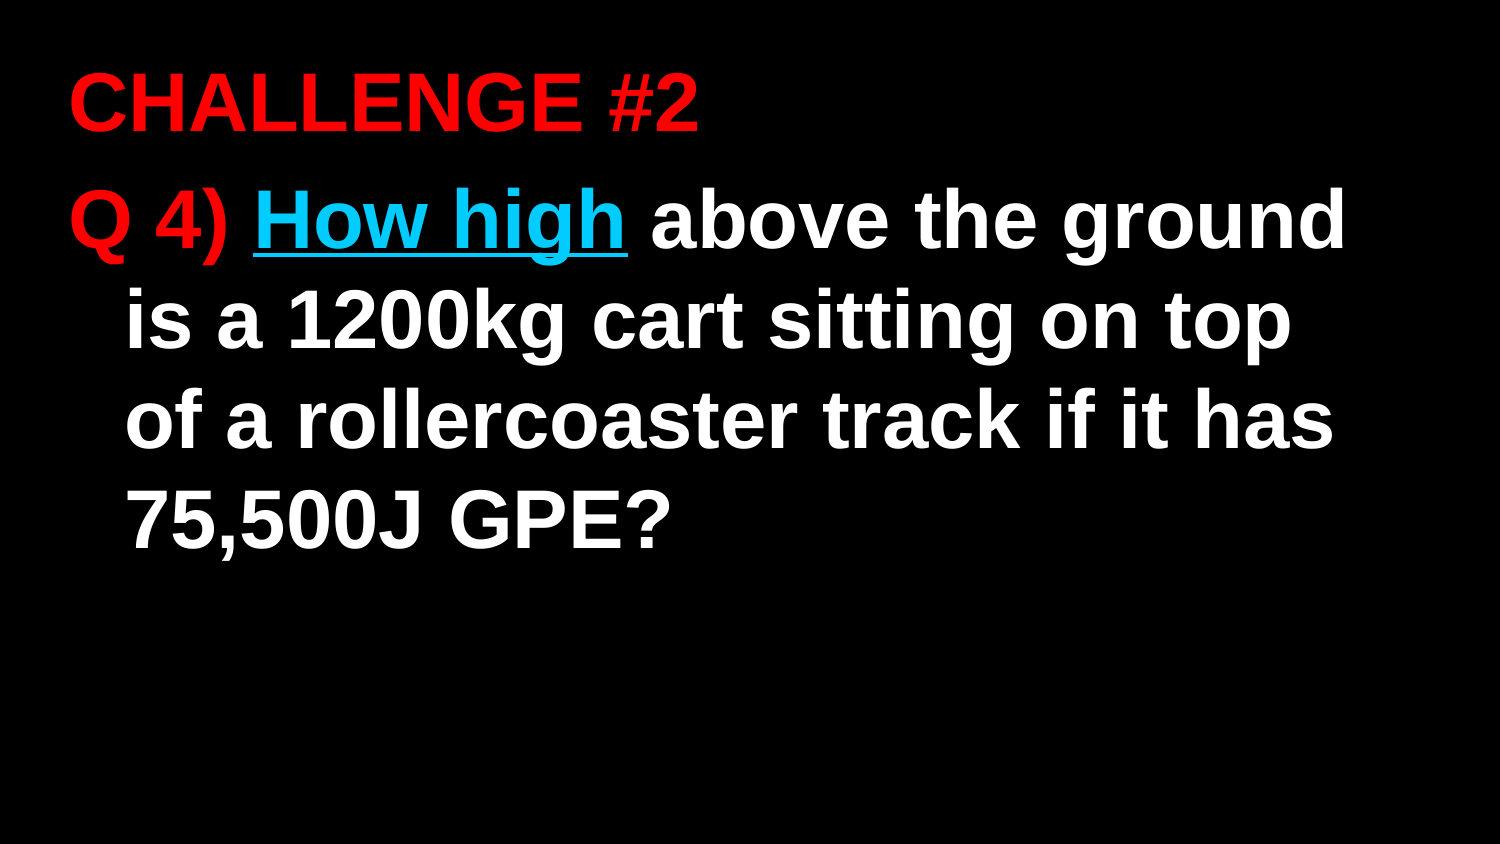

CHALLENGE #2
Q 4) How high above the ground is a 1200kg cart sitting on top of a rollercoaster track if it has 75,500J GPE?